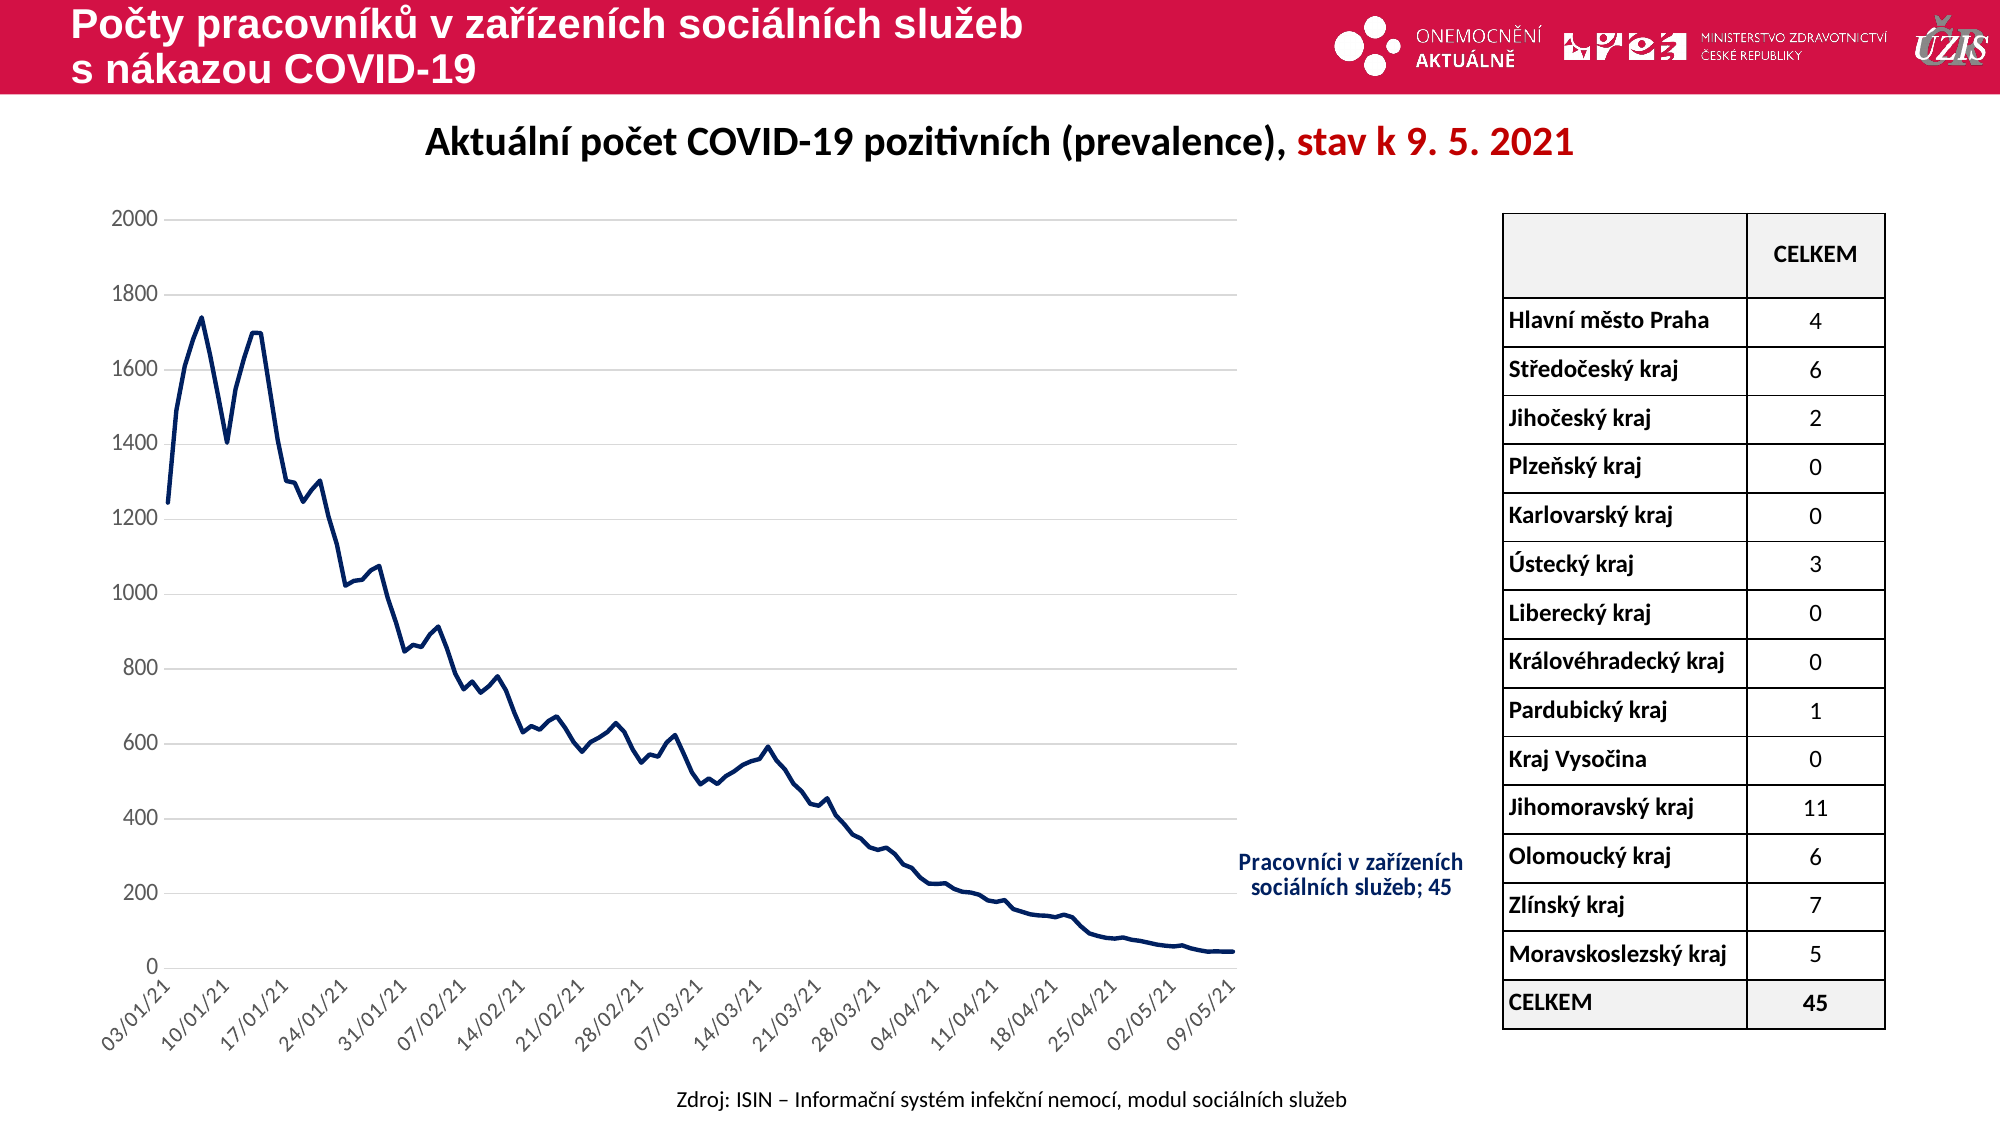

# Počty pracovníků v zařízeních sociálních služeb s nákazou COVID-19
Aktuální počet COVID-19 pozitivních (prevalence), stav k 9. 5. 2021

### Chart

| Category | Pracovníci v zařízeních sociálních služeb |
|---|---|
| 44199 | 1245.0 |
| 44200 | 1491.0 |
| 44201 | 1610.0 |
| 44202 | 1682.0 |
| 44203 | 1740.0 |
| 44204 | 1639.0 |
| 44205 | 1524.0 |
| 44206 | 1405.0 |
| 44207 | 1548.0 |
| 44208 | 1630.0 |
| 44209 | 1699.0 |
| 44210 | 1698.0 |
| 44211 | 1555.0 |
| 44212 | 1412.0 |
| 44213 | 1303.0 |
| 44214 | 1298.0 |
| 44215 | 1247.0 |
| 44216 | 1279.0 |
| 44217 | 1304.0 |
| 44218 | 1208.0 |
| 44219 | 1133.0 |
| 44220 | 1023.0 |
| 44221 | 1036.0 |
| 44222 | 1039.0 |
| 44223 | 1064.0 |
| 44224 | 1076.0 |
| 44225 | 991.0 |
| 44226 | 924.0 |
| 44227 | 847.0 |
| 44228 | 865.0 |
| 44229 | 859.0 |
| 44230 | 893.0 |
| 44231 | 914.0 |
| 44232 | 856.0 |
| 44233 | 788.0 |
| 44234 | 746.0 |
| 44235 | 767.0 |
| 44236 | 737.0 |
| 44237 | 755.0 |
| 44238 | 781.0 |
| 44239 | 743.0 |
| 44240 | 683.0 |
| 44241 | 631.0 |
| 44242 | 648.0 |
| 44243 | 638.0 |
| 44244 | 661.0 |
| 44245 | 674.0 |
| 44246 | 643.0 |
| 44247 | 605.0 |
| 44248 | 579.0 |
| 44249 | 605.0 |
| 44250 | 617.0 |
| 44251 | 632.0 |
| 44252 | 656.0 |
| 44253 | 632.0 |
| 44254 | 585.0 |
| 44255 | 550.0 |
| 44256 | 572.0 |
| 44257 | 566.0 |
| 44258 | 604.0 |
| 44259 | 624.0 |
| 44260 | 575.0 |
| 44261 | 524.0 |
| 44262 | 492.0 |
| 44263 | 508.0 |
| 44264 | 493.0 |
| 44265 | 514.0 |
| 44266 | 527.0 |
| 44267 | 544.0 |
| 44268 | 554.0 |
| 44269 | 560.0 |
| 44270 | 593.0 |
| 44271 | 556.0 |
| 44272 | 532.0 |
| 44273 | 494.0 |
| 44274 | 473.0 |
| 44275 | 440.0 |
| 44276 | 435.0 |
| 44277 | 455.0 |
| 44278 | 410.0 |
| 44279 | 386.0 |
| 44280 | 358.0 |
| 44281 | 347.0 |
| 44282 | 324.0 |
| 44283 | 317.0 |
| 44284 | 323.0 |
| 44285 | 306.0 |
| 44286 | 278.0 |
| 44287 | 269.0 |
| 44288 | 243.0 |
| 44289 | 227.0 |
| 44290 | 226.0 |
| 44291 | 228.0 |
| 44292 | 213.0 |
| 44293 | 205.0 |
| 44294 | 203.0 |
| 44295 | 197.0 |
| 44296 | 182.0 |
| 44297 | 178.0 |
| 44298 | 183.0 |
| 44299 | 159.0 |
| 44300 | 152.0 |
| 44301 | 145.0 |
| 44302 | 142.0 |
| 44303 | 141.0 |
| 44304 | 137.0 |
| 44305 | 144.0 |
| 44306 | 137.0 |
| 44307 | 113.0 |
| 44308 | 94.0 |
| 44309 | 87.0 |
| 44310 | 82.0 |
| 44311 | 80.0 |
| 44312 | 83.0 |
| 44313 | 77.0 |
| 44314 | 74.0 |
| 44315 | 69.0 |
| 44316 | 64.0 |
| 44317 | 61.0 |
| 44318 | 59.0 |
| 44319 | 62.0 |
| 44320 | 54.0 |
| 44321 | 49.0 |
| 44322 | 45.0 |
| 44323 | 46.0 |
| 44324 | 45.0 |
| 44325 | 45.0 |
|  | CELKEM |
| --- | --- |
| Hlavní město Praha | 4 |
| Středočeský kraj | 6 |
| Jihočeský kraj | 2 |
| Plzeňský kraj | 0 |
| Karlovarský kraj | 0 |
| Ústecký kraj | 3 |
| Liberecký kraj | 0 |
| Královéhradecký kraj | 0 |
| Pardubický kraj | 1 |
| Kraj Vysočina | 0 |
| Jihomoravský kraj | 11 |
| Olomoucký kraj | 6 |
| Zlínský kraj | 7 |
| Moravskoslezský kraj | 5 |
| CELKEM | 45 |
Zdroj: ISIN – Informační systém infekční nemocí, modul sociálních služeb